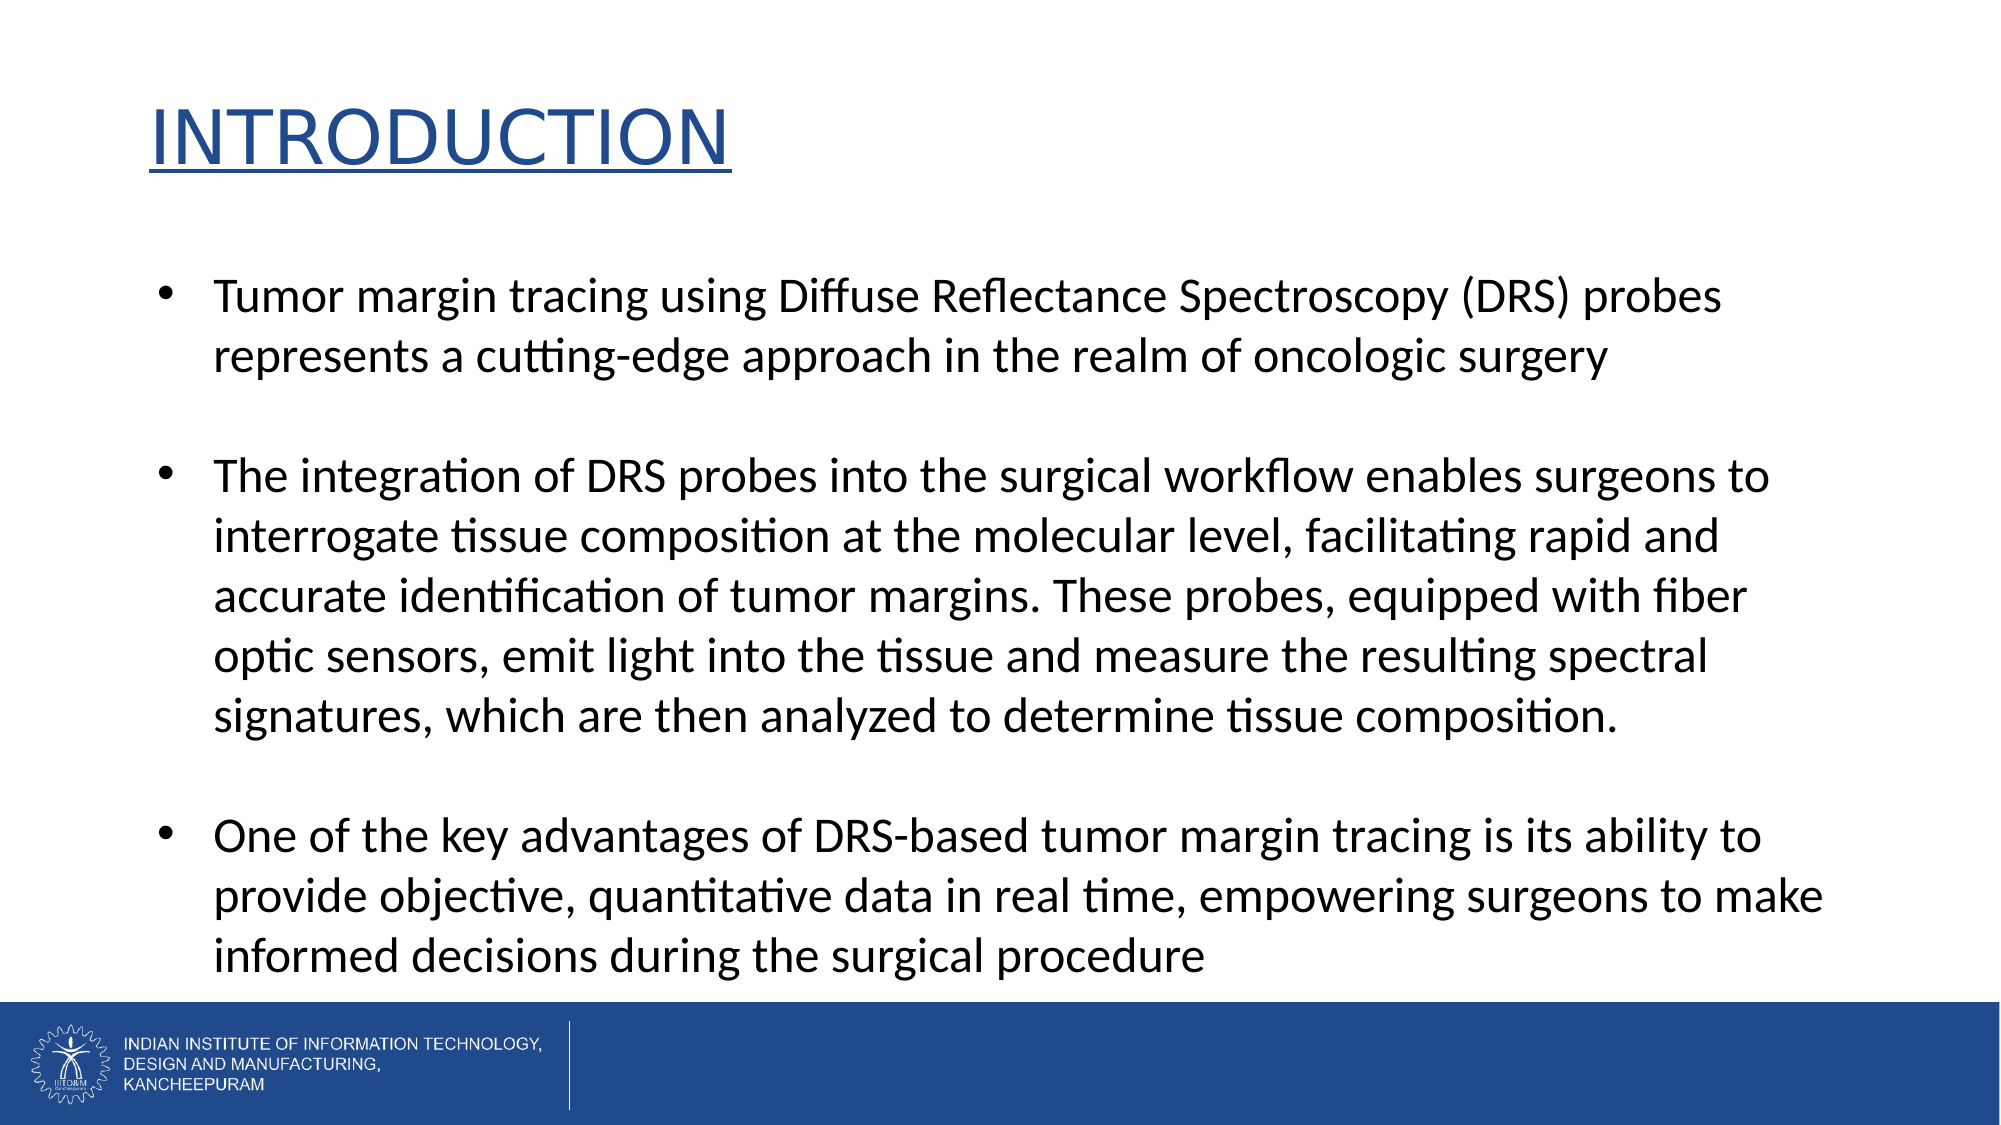

# INTRODUCTION
Tumor margin tracing using Diffuse Reflectance Spectroscopy (DRS) probes represents a cutting-edge approach in the realm of oncologic surgery

The integration of DRS probes into the surgical workflow enables surgeons to interrogate tissue composition at the molecular level, facilitating rapid and accurate identification of tumor margins. These probes, equipped with fiber optic sensors, emit light into the tissue and measure the resulting spectral signatures, which are then analyzed to determine tissue composition.

One of the key advantages of DRS-based tumor margin tracing is its ability to provide objective, quantitative data in real time, empowering surgeons to make informed decisions during the surgical procedure